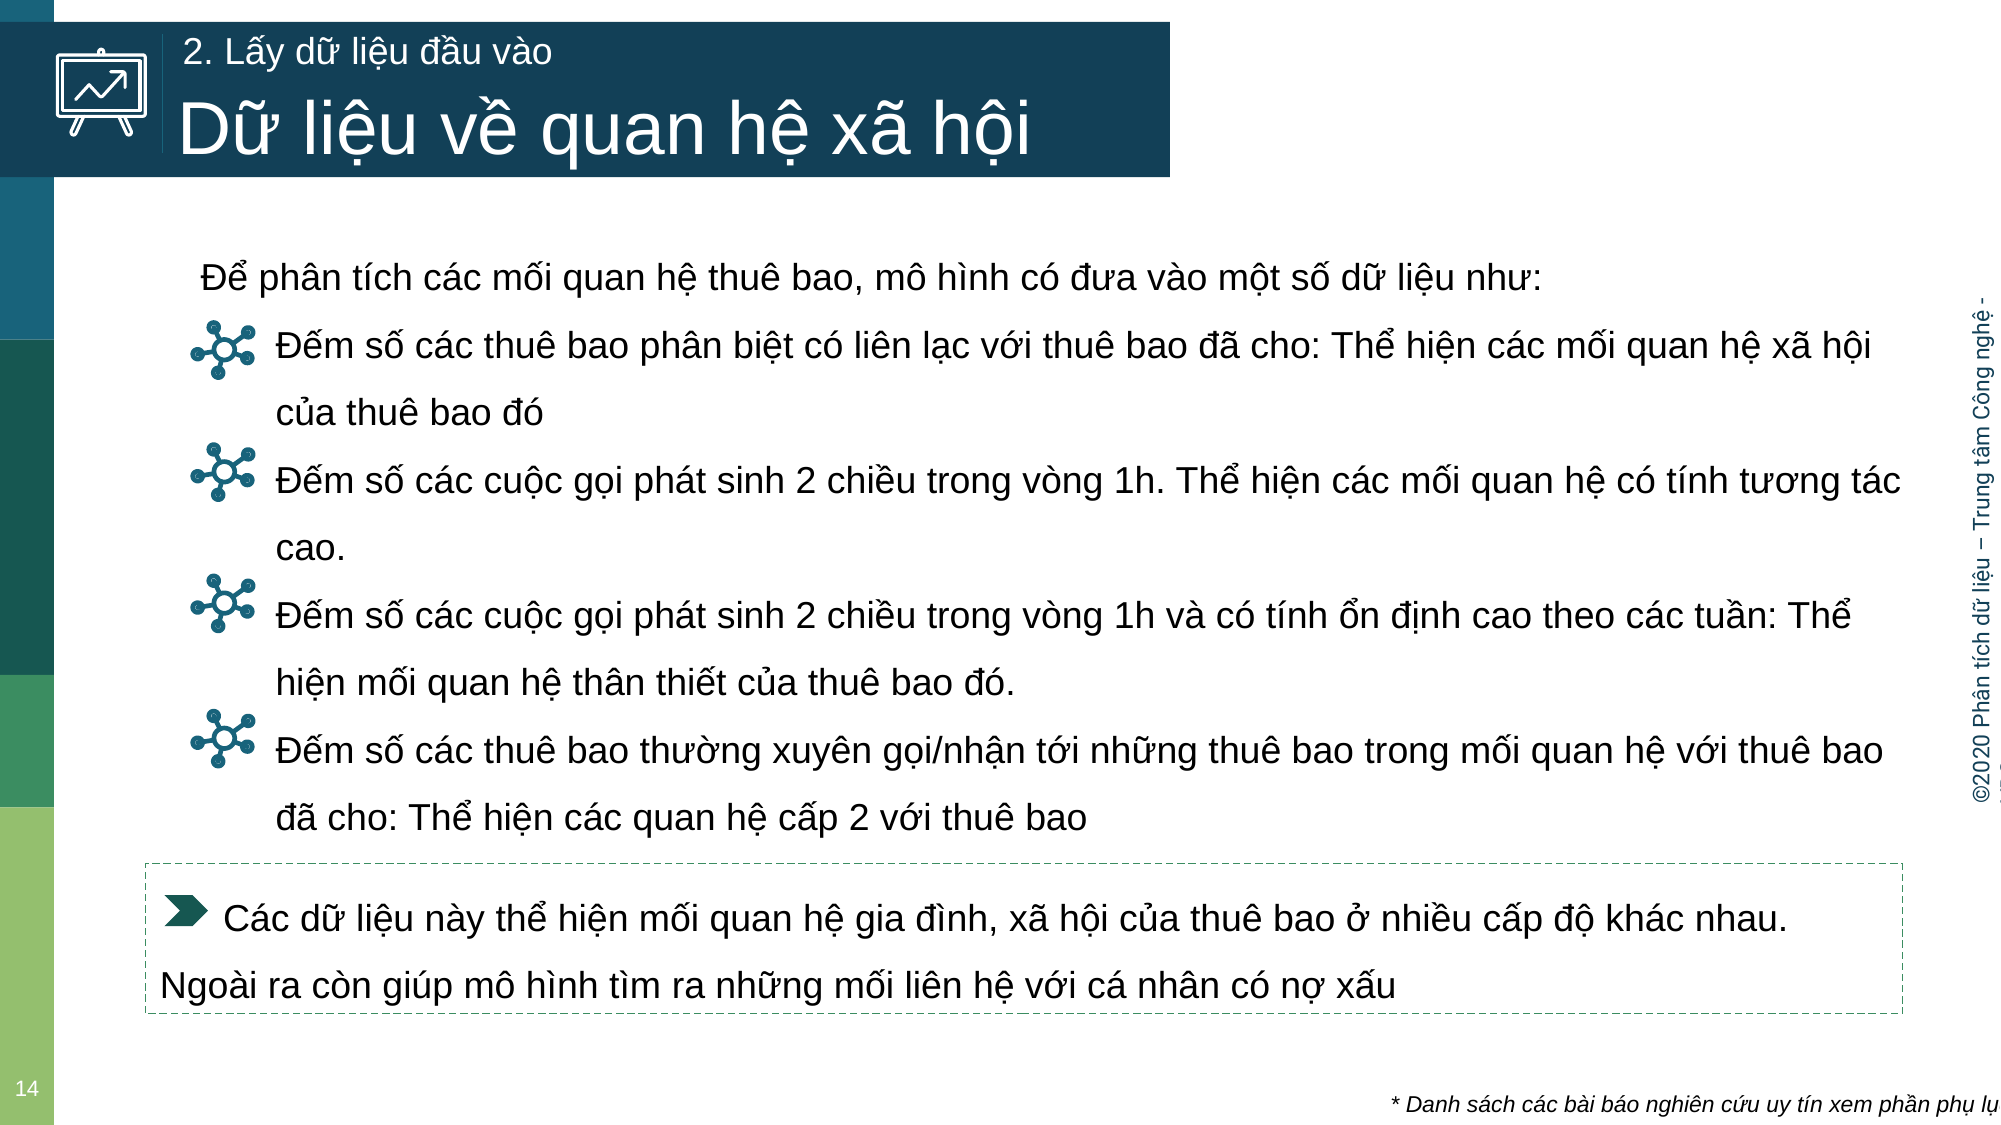

# 2. Lấy dữ liệu đầu vào

Dữ liệu về quan hệ xã hội
Để phân tích các mối quan hệ thuê bao, mô hình có đưa vào một số dữ liệu như:
Đếm số các thuê bao phân biệt có liên lạc với thuê bao đã cho: Thể hiện các mối quan hệ xã hội của thuê bao đó
Đếm số các cuộc gọi phát sinh 2 chiều trong vòng 1h. Thể hiện các mối quan hệ có tính tương tác cao.
Đếm số các cuộc gọi phát sinh 2 chiều trong vòng 1h và có tính ổn định cao theo các tuần: Thể hiện mối quan hệ thân thiết của thuê bao đó.
Đếm số các thuê bao thường xuyên gọi/nhận tới những thuê bao trong mối quan hệ với thuê bao đã cho: Thể hiện các quan hệ cấp 2 với thuê bao

      Các dữ liệu này thể hiện mối quan hệ gia đình, xã hội của thuê bao ở nhiều cấp độ khác nhau. Ngoài ra còn giúp mô hình tìm ra những mối liên hệ với cá nhân có nợ xấu

14
* Danh sách các bài báo nghiên cứu uy tín xem phần phụ lục
*Tham khảo tại các paper ở trang 43